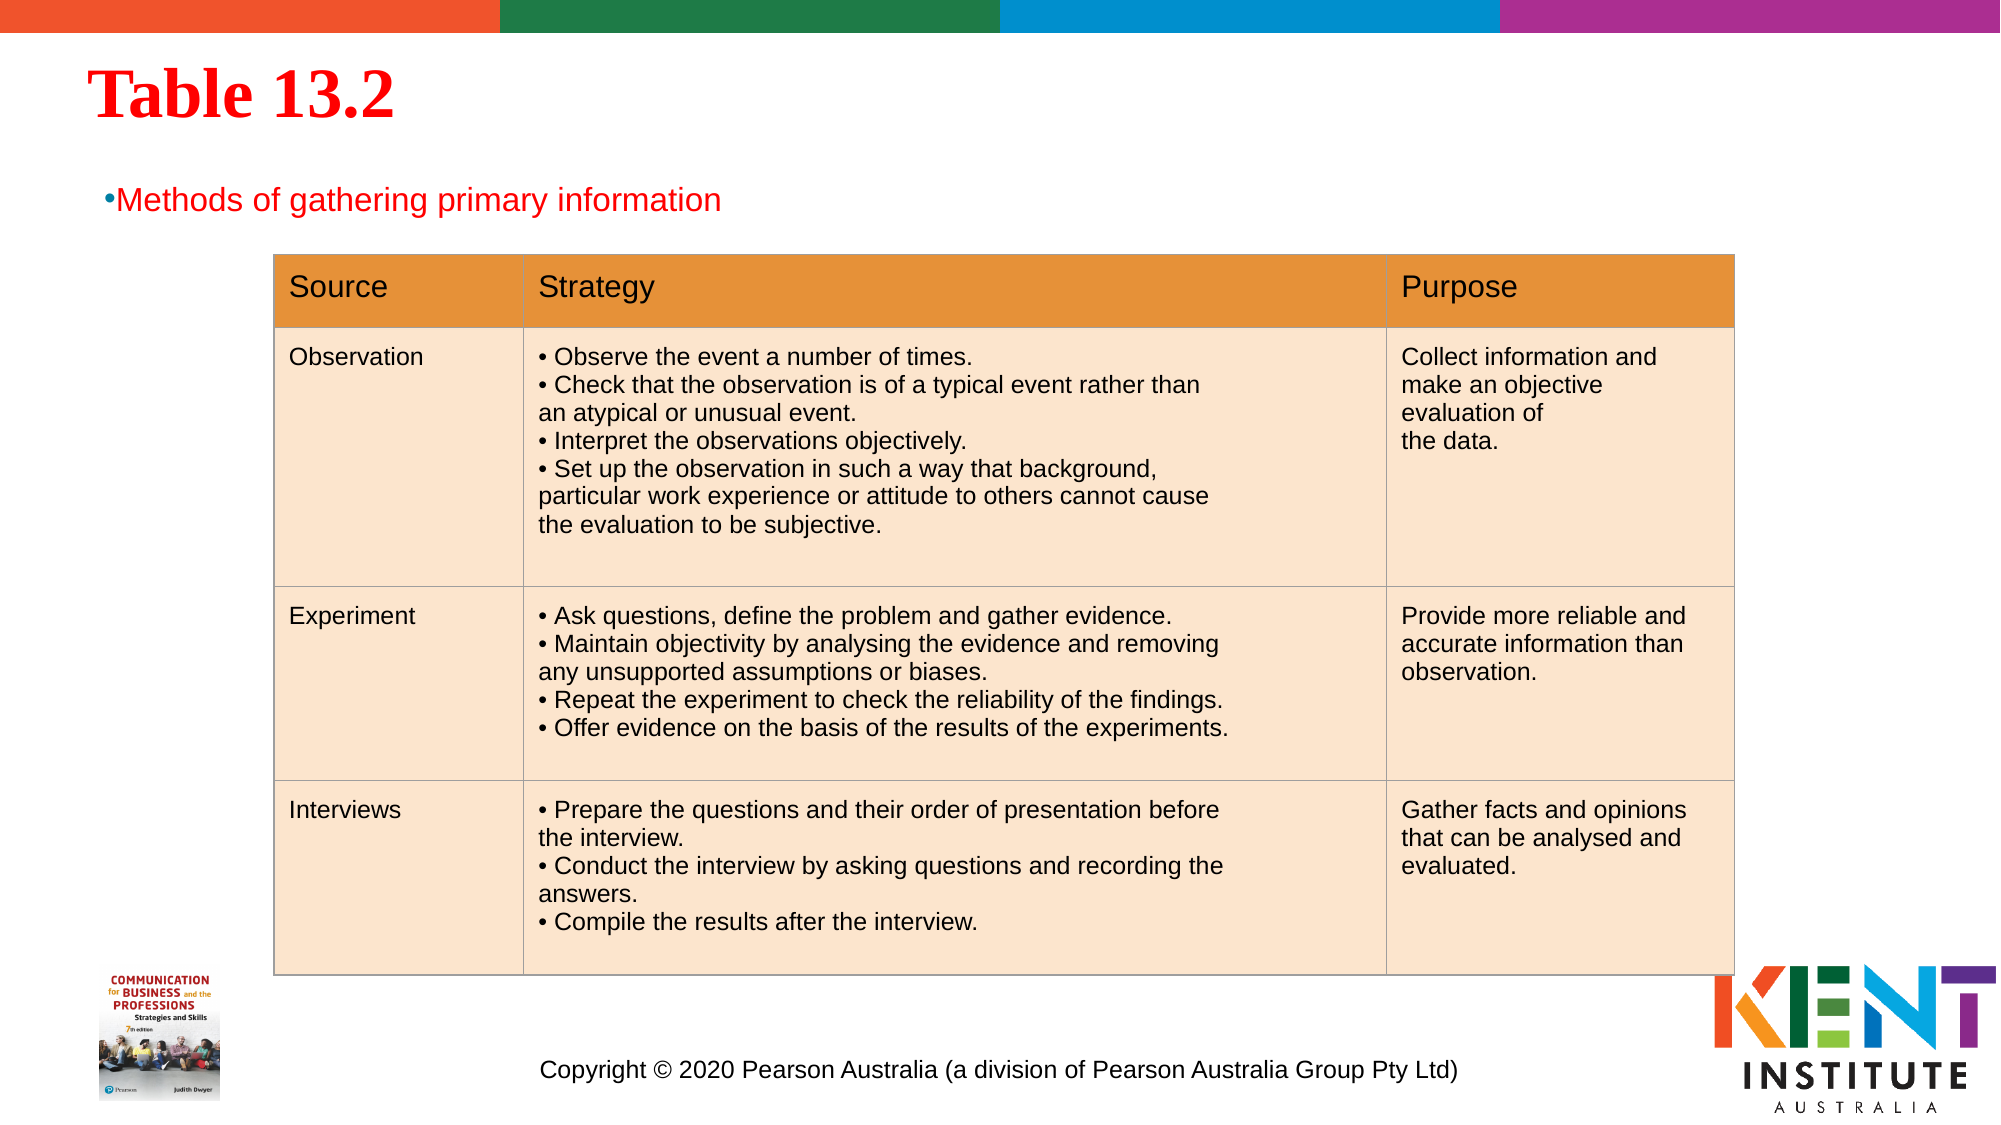

# Table 13.2
Methods of gathering primary information
| Source | Strategy | Purpose |
| --- | --- | --- |
| Observation | • Observe the event a number of times. • Check that the observation is of a typical event rather than an atypical or unusual event. • Interpret the observations objectively. • Set up the observation in such a way that background, particular work experience or attitude to others cannot cause the evaluation to be subjective. | Collect information and make an objective evaluation of the data. |
| Experiment | • Ask questions, define the problem and gather evidence. • Maintain objectivity by analysing the evidence and removing any unsupported assumptions or biases. • Repeat the experiment to check the reliability of the findings. • Offer evidence on the basis of the results of the experiments. | Provide more reliable and accurate information than observation. |
| Interviews | • Prepare the questions and their order of presentation before the interview. • Conduct the interview by asking questions and recording the answers. • Compile the results after the interview. | Gather facts and opinions that can be analysed and evaluated. |